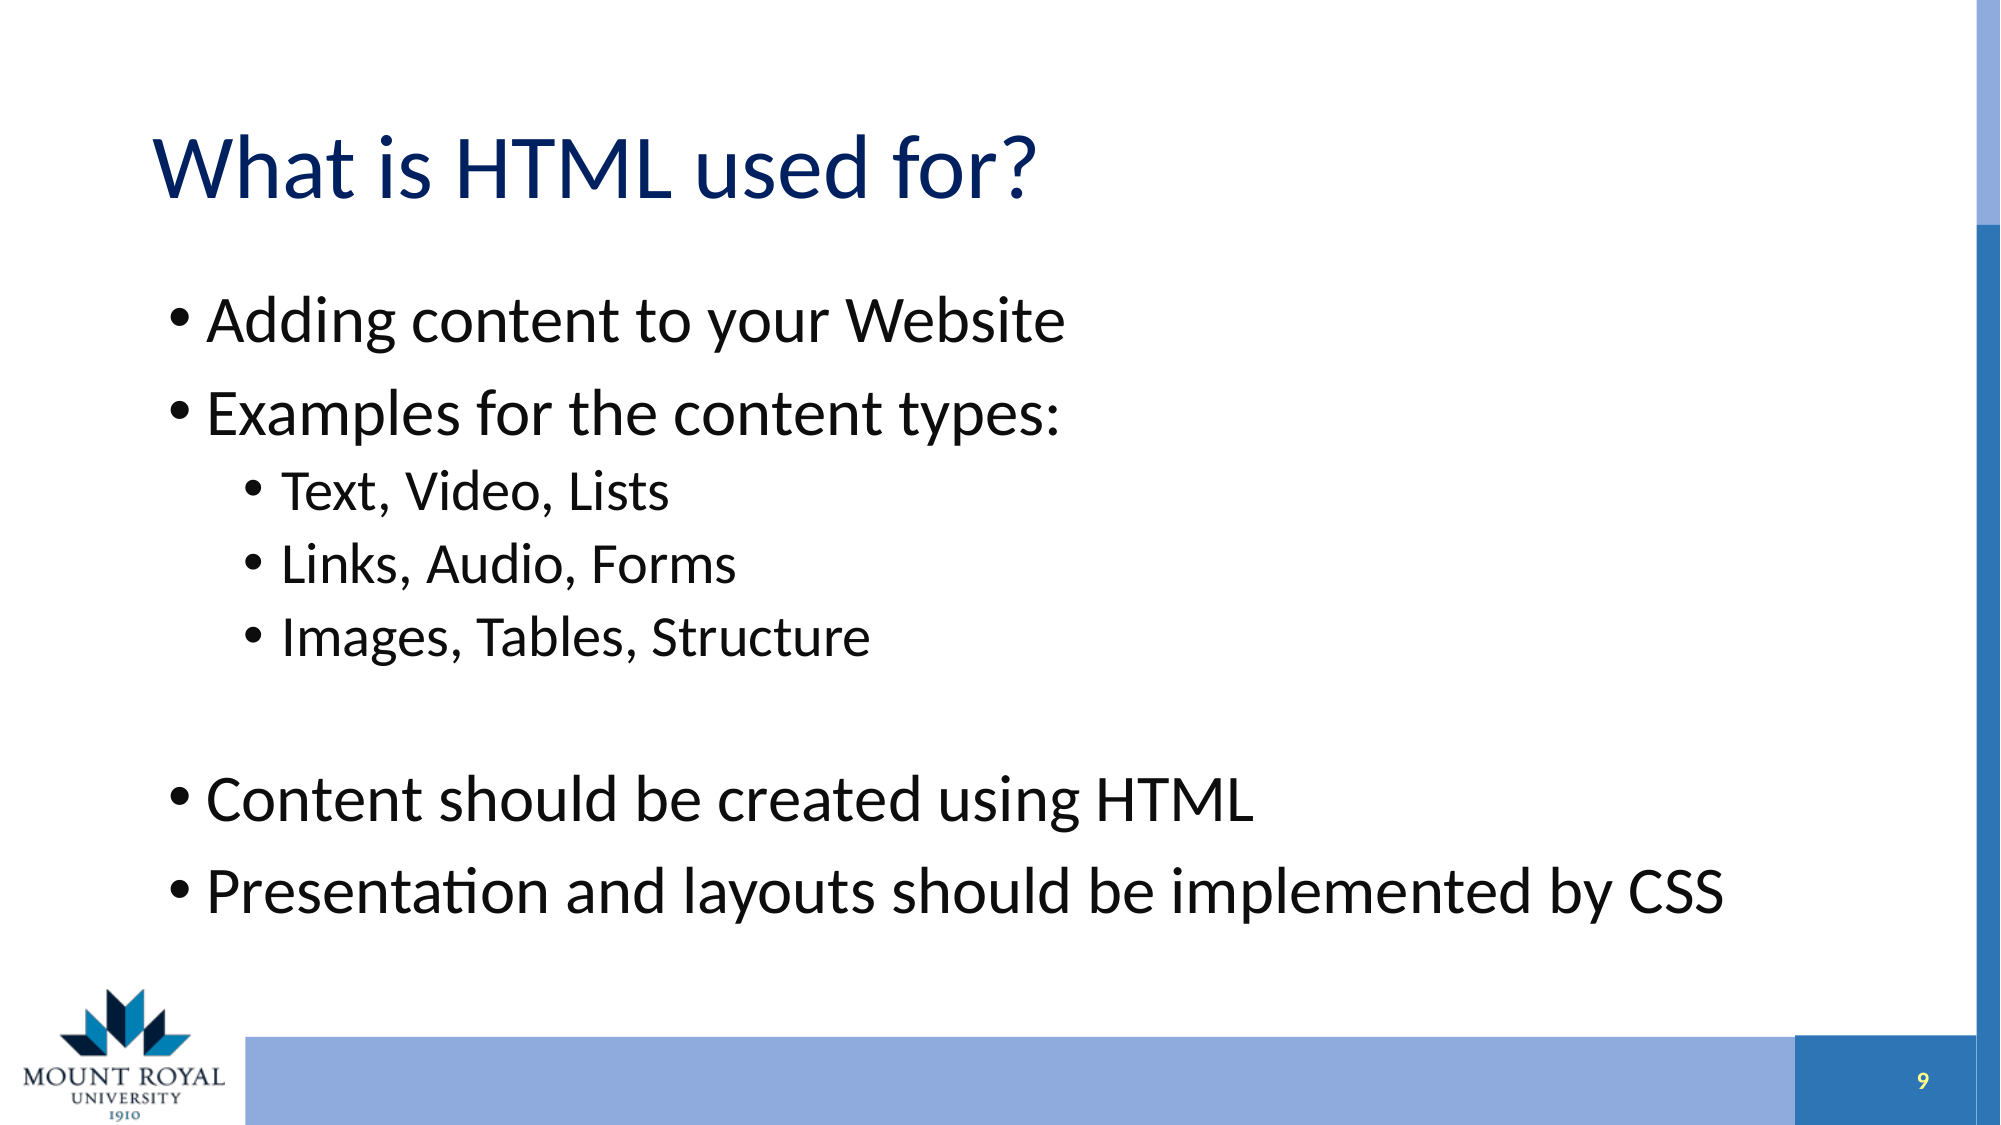

# What is HTML used for?
Adding content to your Website
Examples for the content types:
Text, Video, Lists
Links, Audio, Forms
Images, Tables, Structure

Content should be created using HTML
Presentation and layouts should be implemented by CSS
9